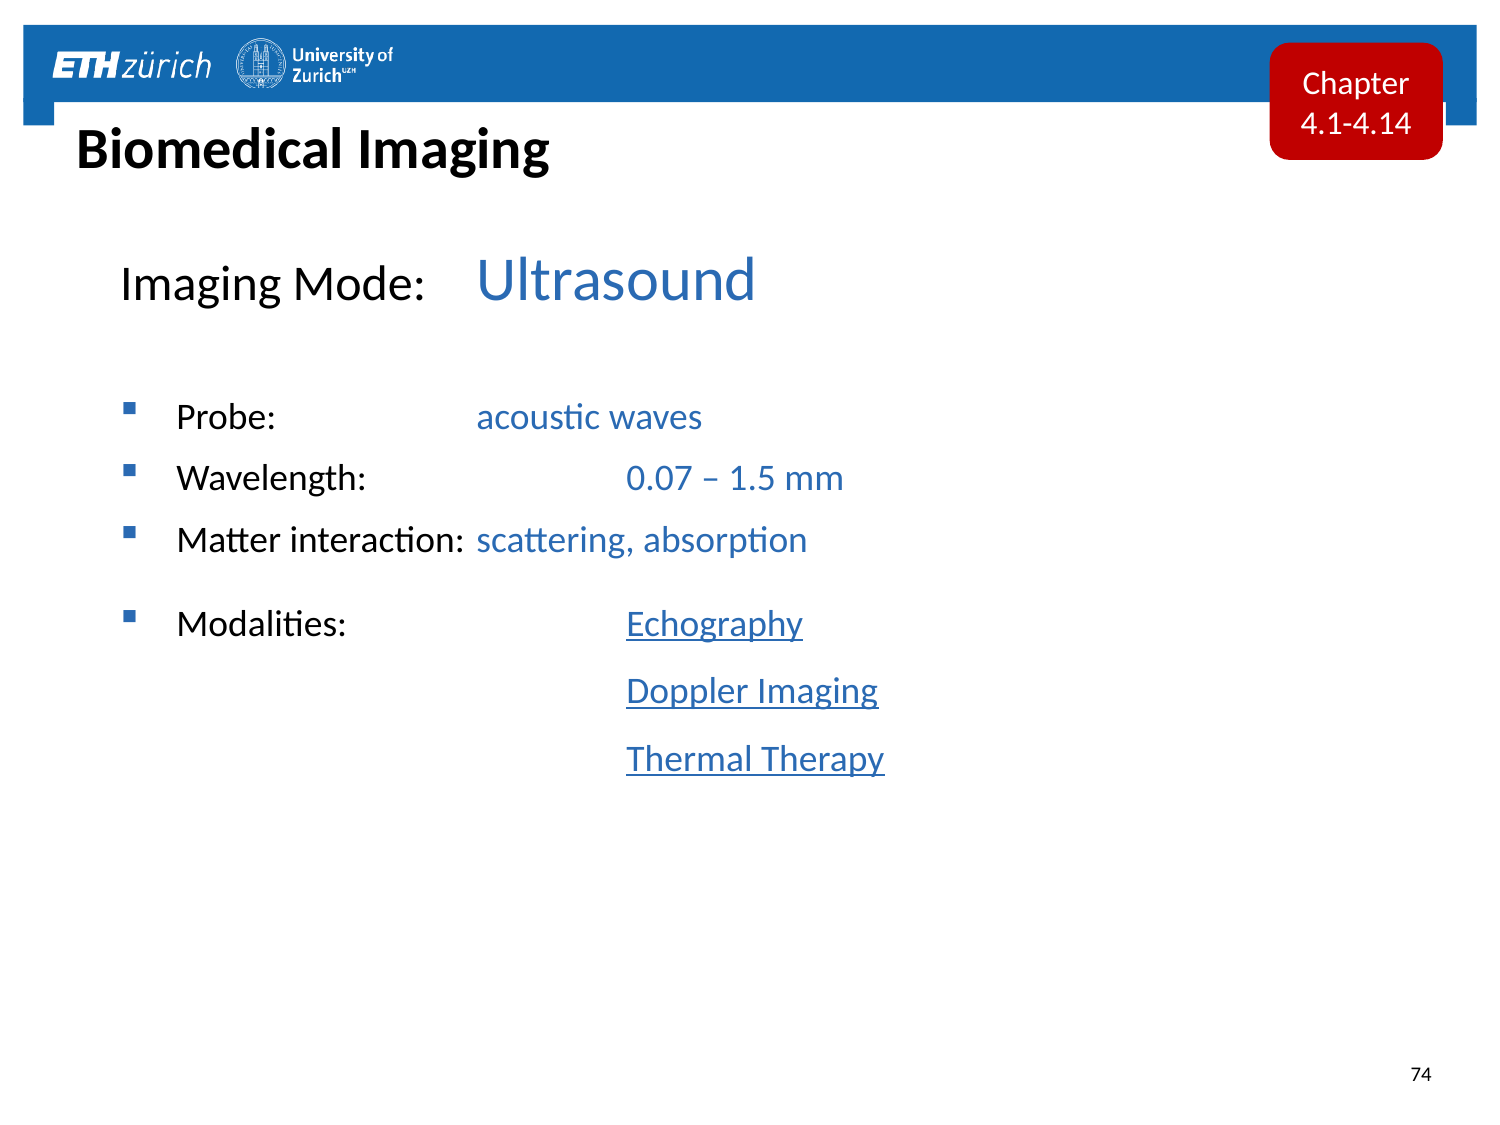

Chapter
4.1-4.14
# Biomedical Imaging
Imaging Mode:	Ultrasound

Probe:		acoustic waves
Wavelength:		0.07 – 1.5 mm
Matter interaction:	scattering, absorption
Modalities:		Echography							Doppler Imaging							Thermal Therapy
74